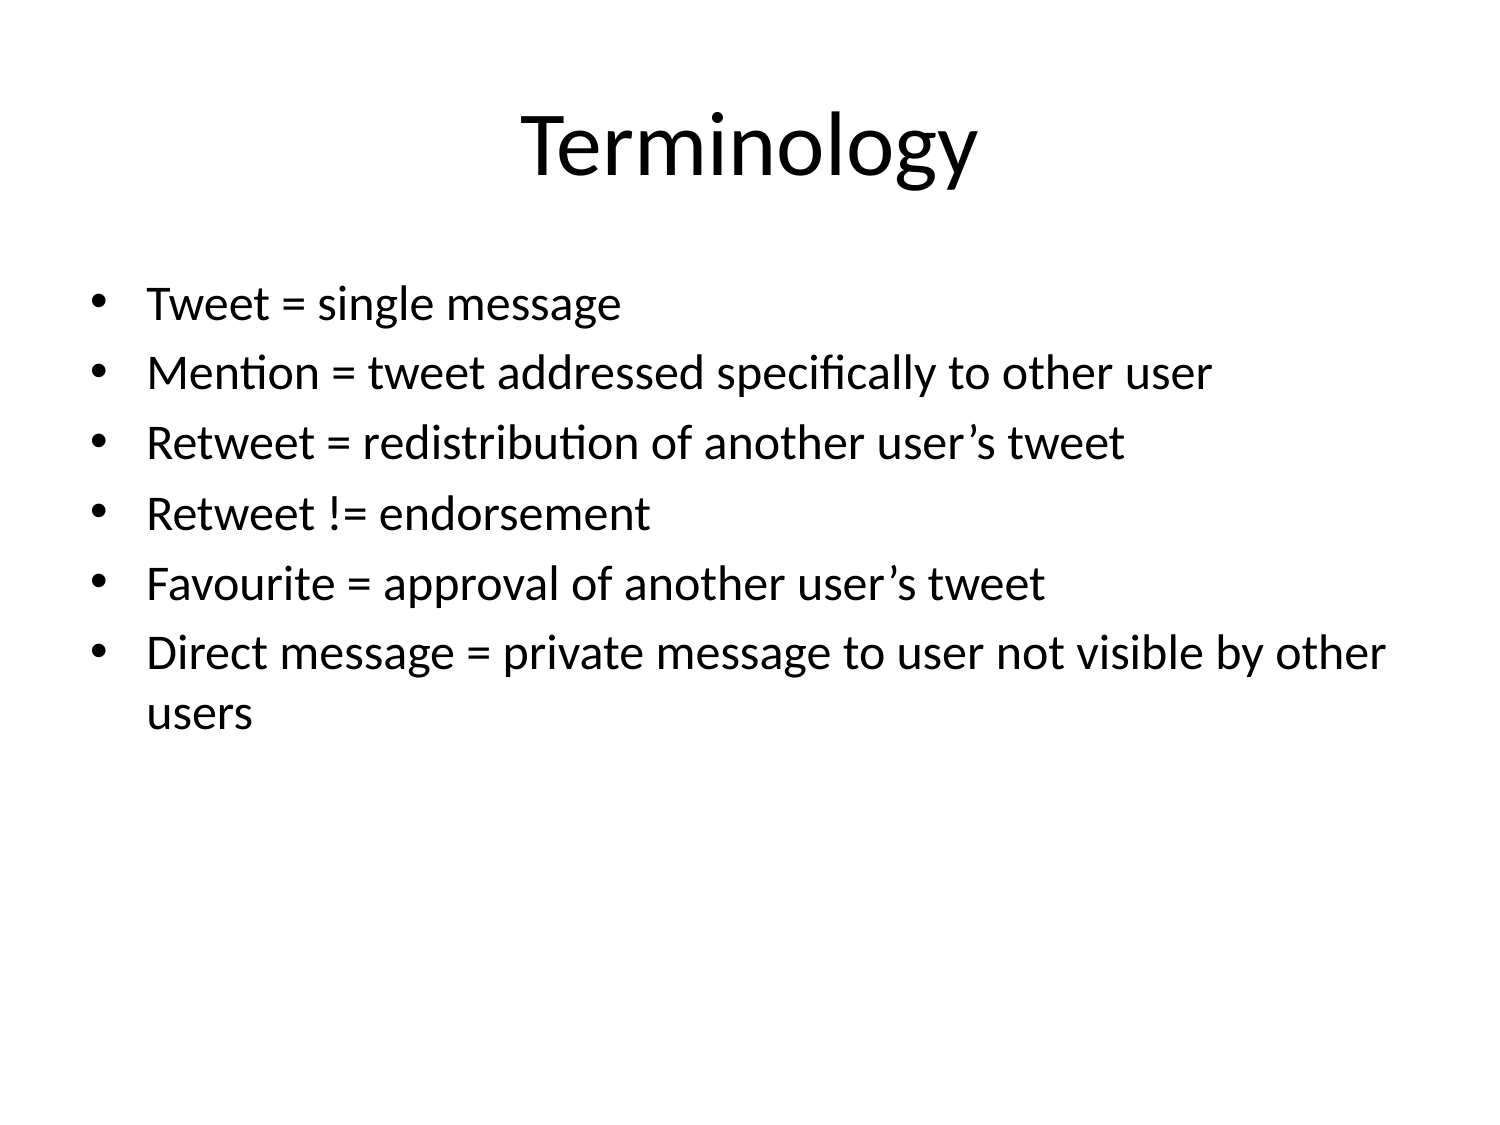

# Terminology
Tweet = single message
Mention = tweet addressed specifically to other user
Retweet = redistribution of another user’s tweet
Retweet != endorsement
Favourite = approval of another user’s tweet
Direct message = private message to user not visible by other users